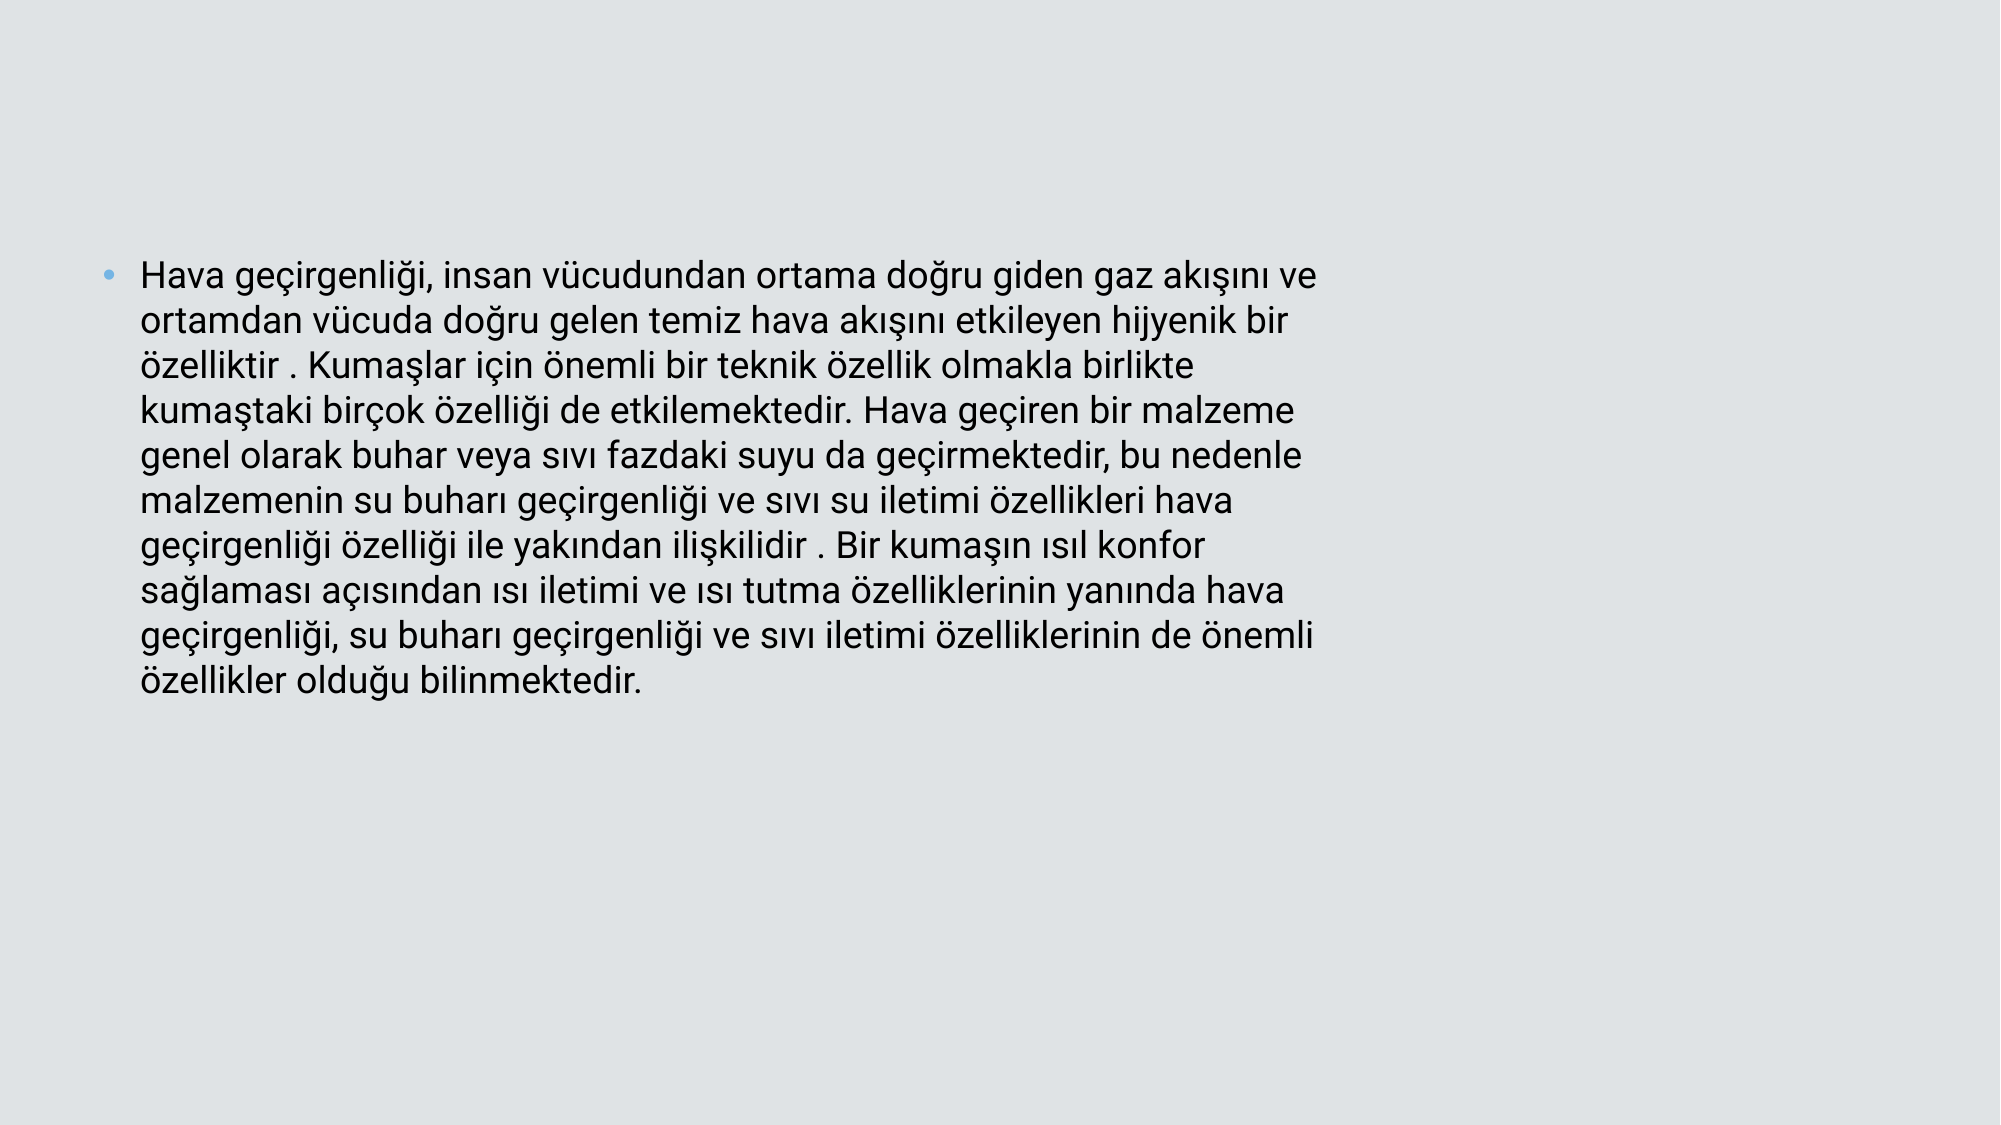

Hava geçirgenliği, insan vücudundan ortama doğru giden gaz akışını ve ortamdan vücuda doğru gelen temiz hava akışını etkileyen hijyenik bir özelliktir . Kumaşlar için önemli bir teknik özellik olmakla birlikte kumaştaki birçok özelliği de etkilemektedir. Hava geçiren bir malzeme genel olarak buhar veya sıvı fazdaki suyu da geçirmektedir, bu nedenle malzemenin su buharı geçirgenliği ve sıvı su iletimi özellikleri hava geçirgenliği özelliği ile yakından ilişkilidir . Bir kumaşın ısıl konfor sağlaması açısından ısı iletimi ve ısı tutma özelliklerinin yanında hava geçirgenliği, su buharı geçirgenliği ve sıvı iletimi özelliklerinin de önemli özellikler olduğu bilinmektedir.